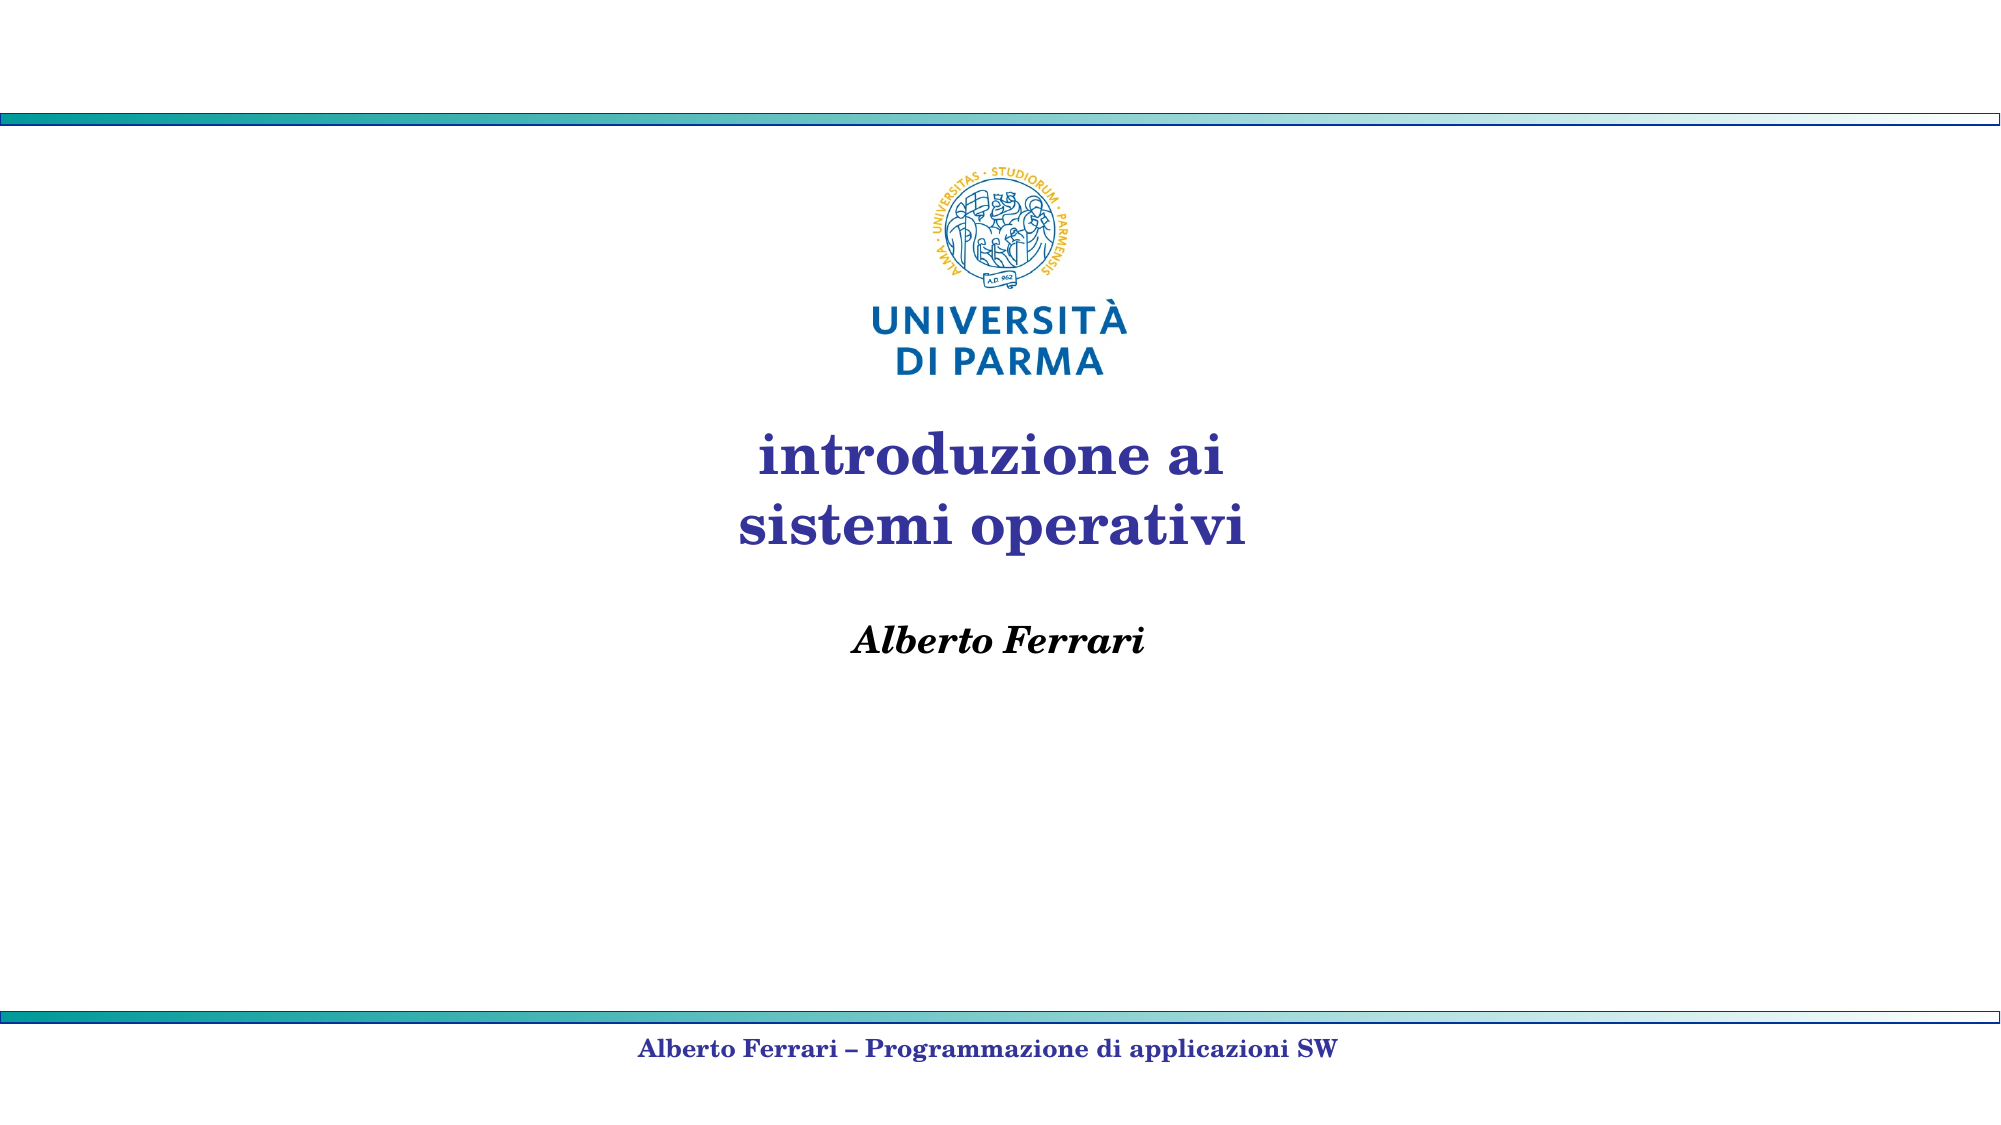

# introduzione ai sistemi operativi Alberto Ferrari
Alberto Ferrari – Programmazione di applicazioni SW